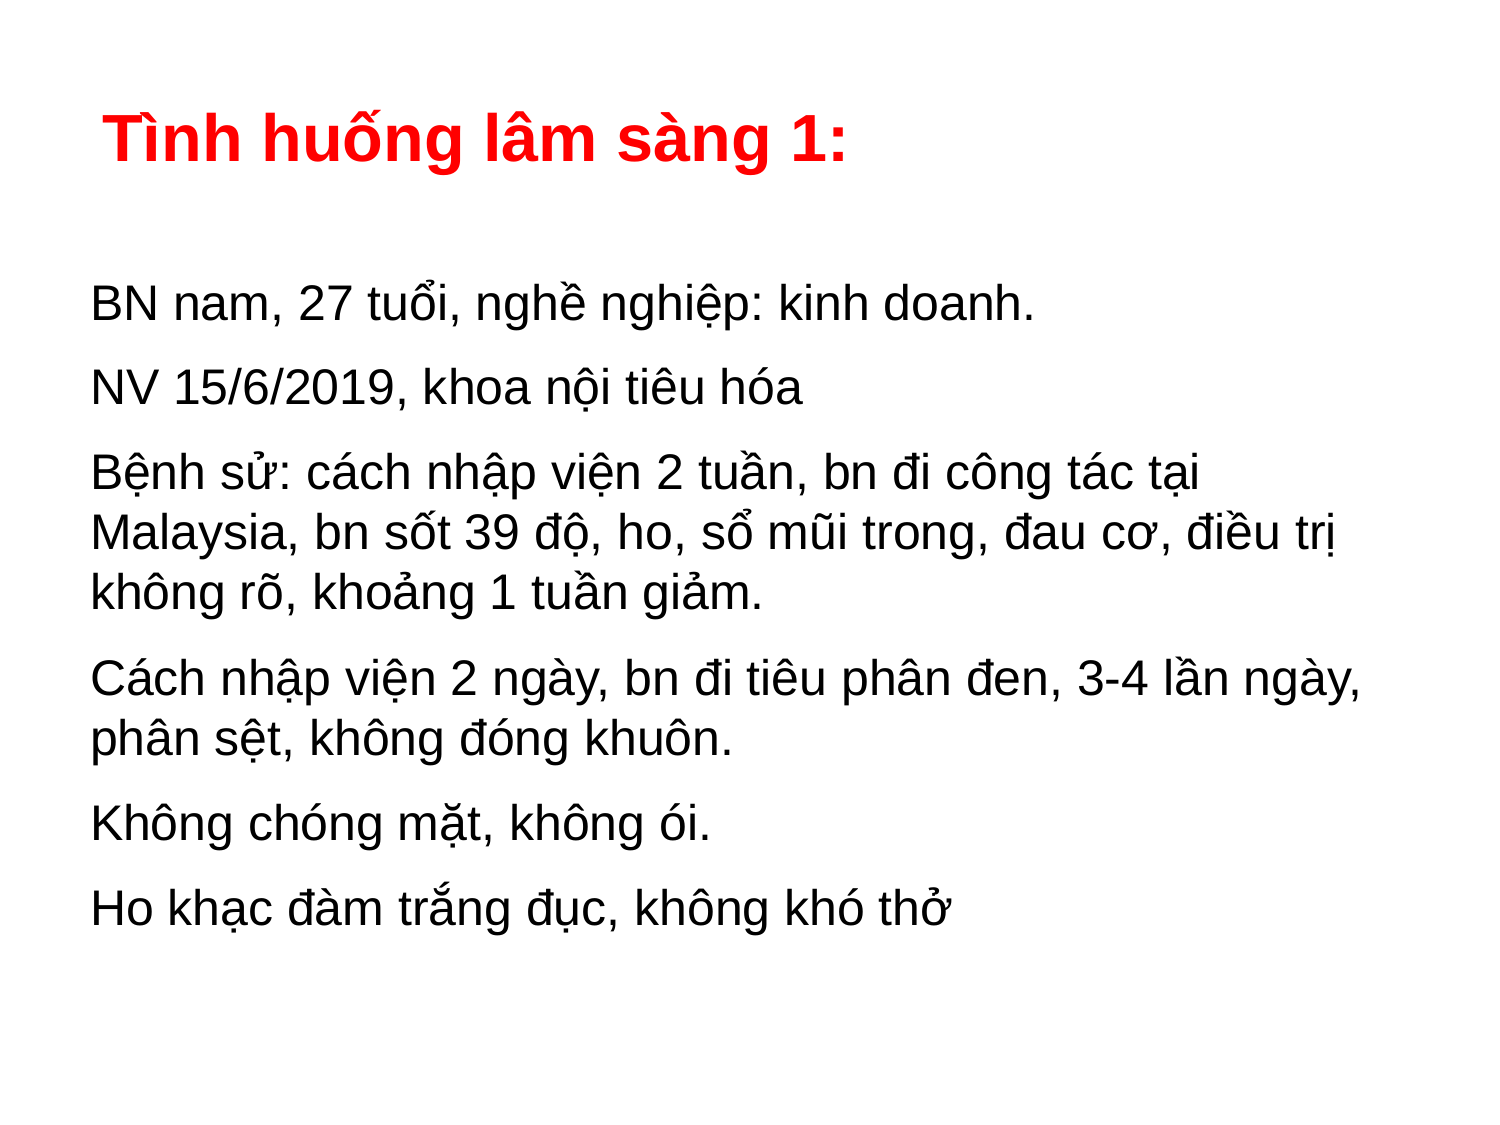

Tình huống lâm sàng 1:
BN nam, 27 tuổi, nghề nghiệp: kinh doanh.
NV 15/6/2019, khoa nội tiêu hóa
Bệnh sử: cách nhập viện 2 tuần, bn đi công tác tại Malaysia, bn sốt 39 độ, ho, sổ mũi trong, đau cơ, điều trị không rõ, khoảng 1 tuần giảm.
Cách nhập viện 2 ngày, bn đi tiêu phân đen, 3-4 lần ngày, phân sệt, không đóng khuôn.
Không chóng mặt, không ói.
Ho khạc đàm trắng đục, không khó thở